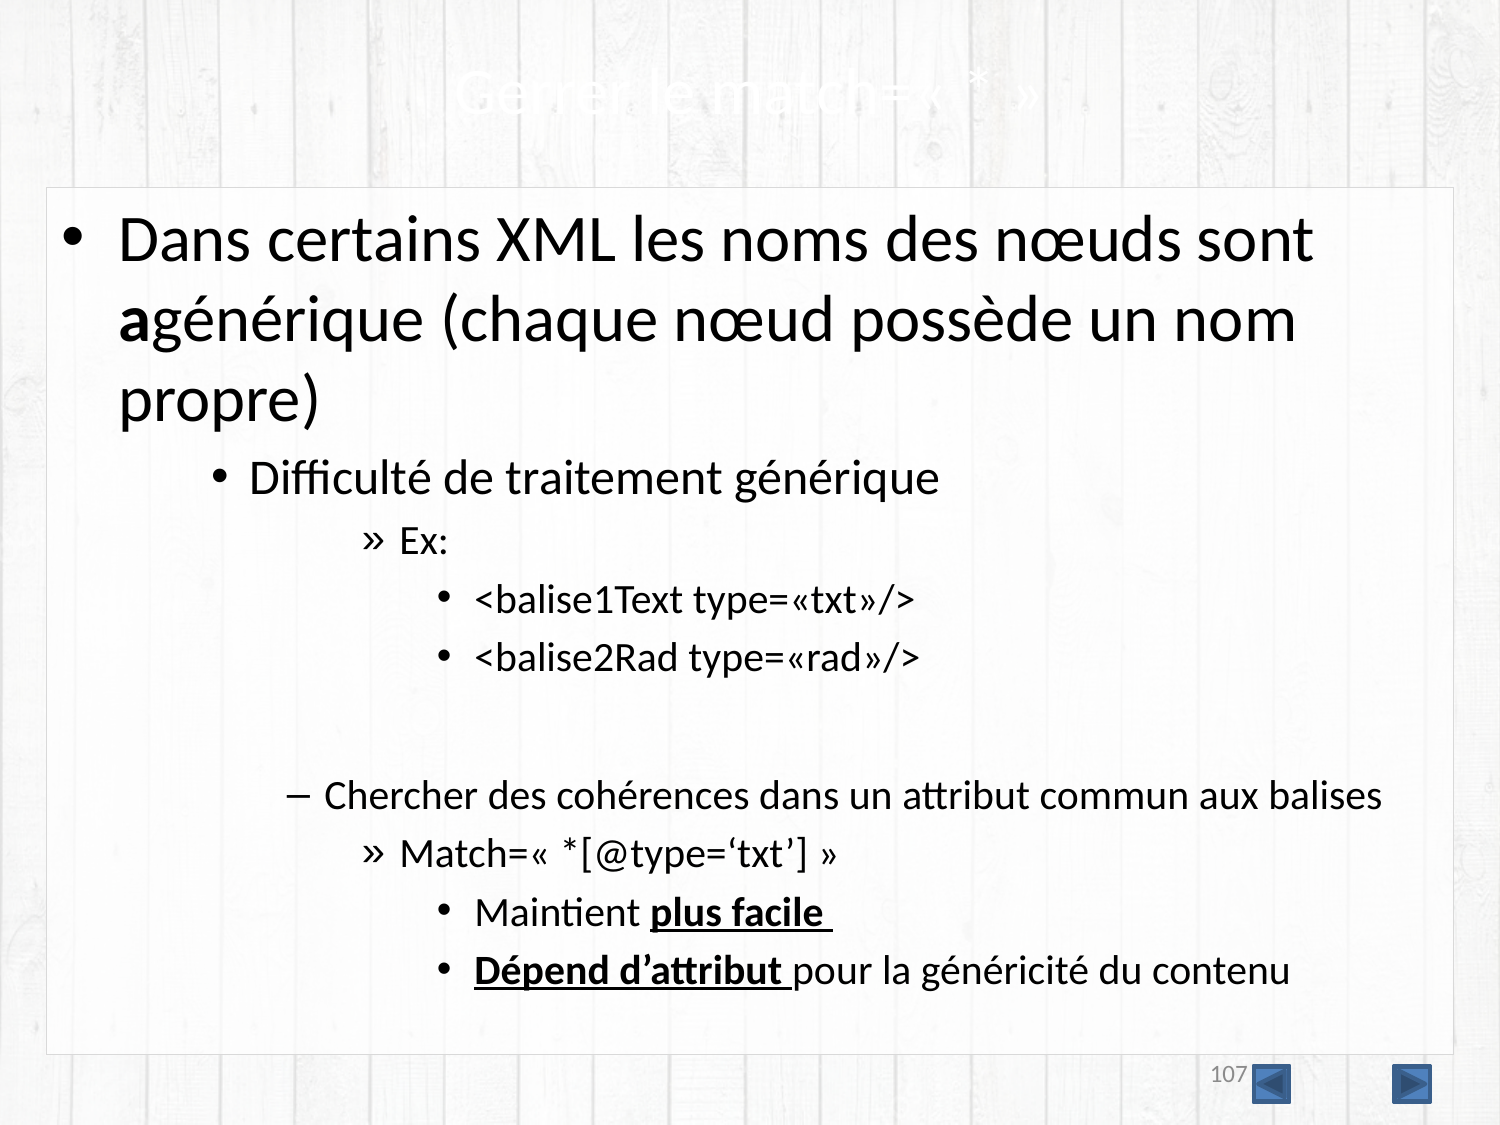

# Gerrer le match=« * »
Dans certains XML les noms des nœuds sont agénérique (chaque nœud possède un nom propre)
Difficulté de traitement générique
Ex:
<balise1Text type=«txt»/>
<balise2Rad type=«rad»/>

Chercher des cohérences dans un attribut commun aux balises
Match=« *[@type=‘txt’] »
Maintient plus facile
Dépend d’attribut pour la généricité du contenu
107